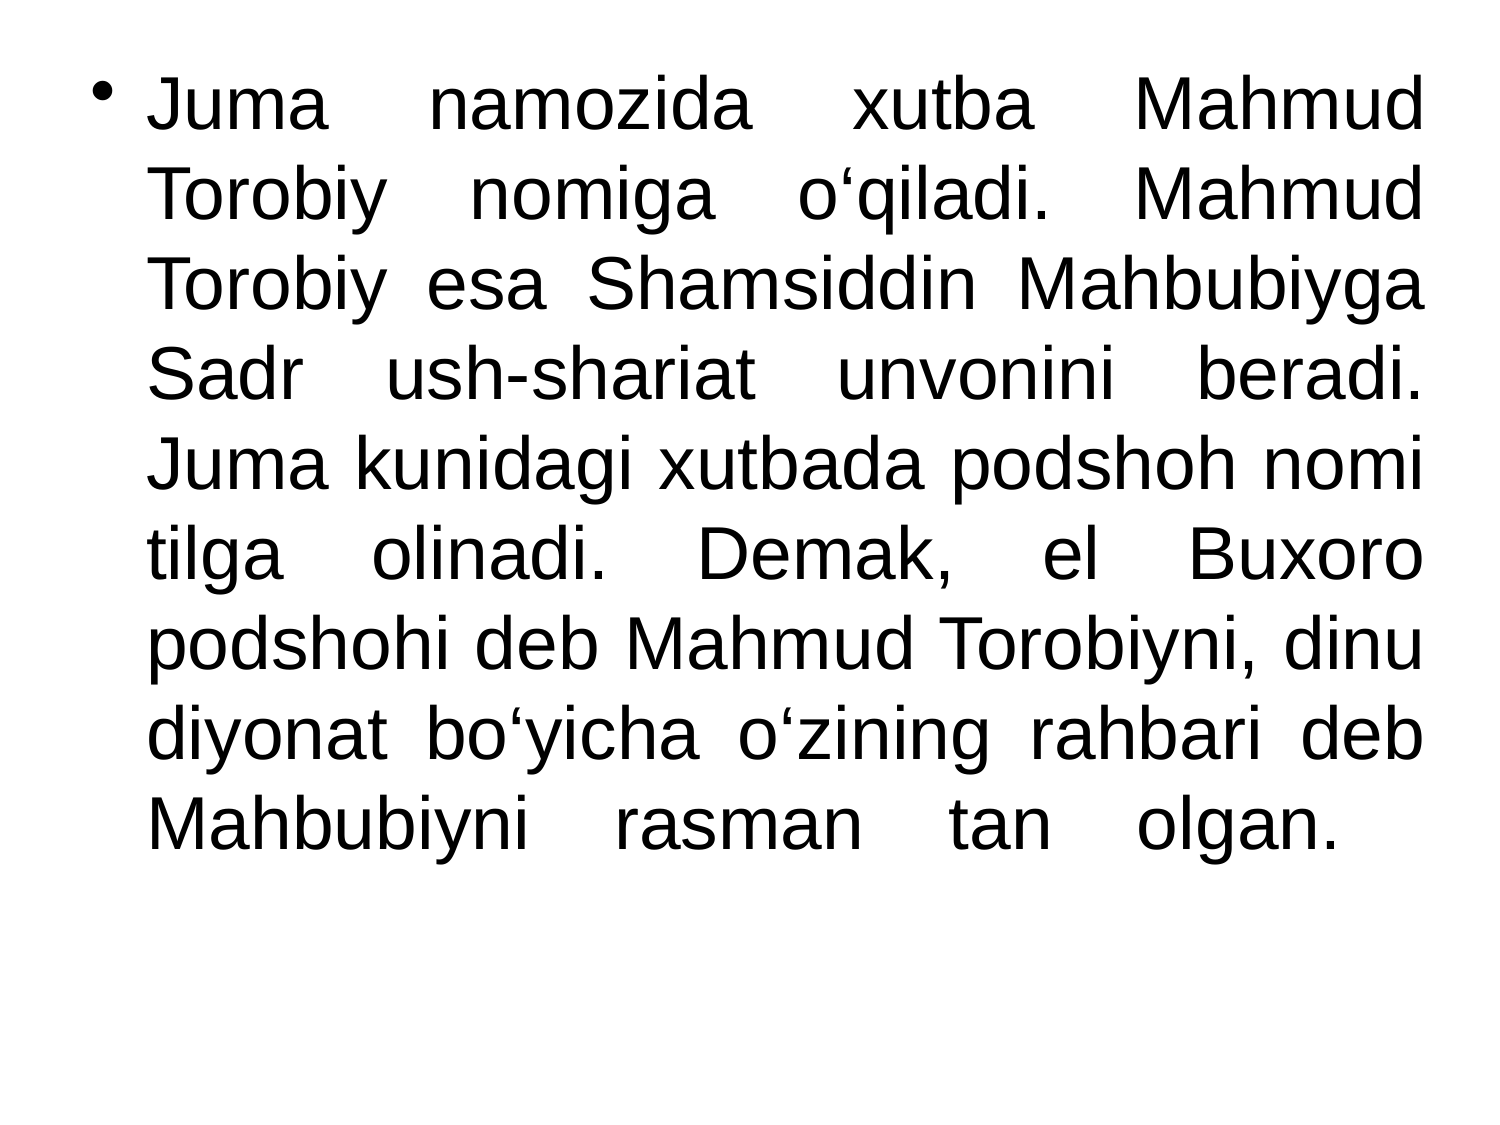

Juma namozida xutba Mahmud Torobiy nomiga o‘qiladi. Mahmud Torobiy esa Shamsiddin Mahbubiyga Sadr ush-shariat unvonini beradi. Juma kunidagi xutbada podshoh nomi tilga olinadi. Demak, el Buxoro podshohi deb Mahmud Torobiyni, dinu diyonat bo‘yicha o‘zining rahbari deb Mahbubiyni rasman tan olgan.